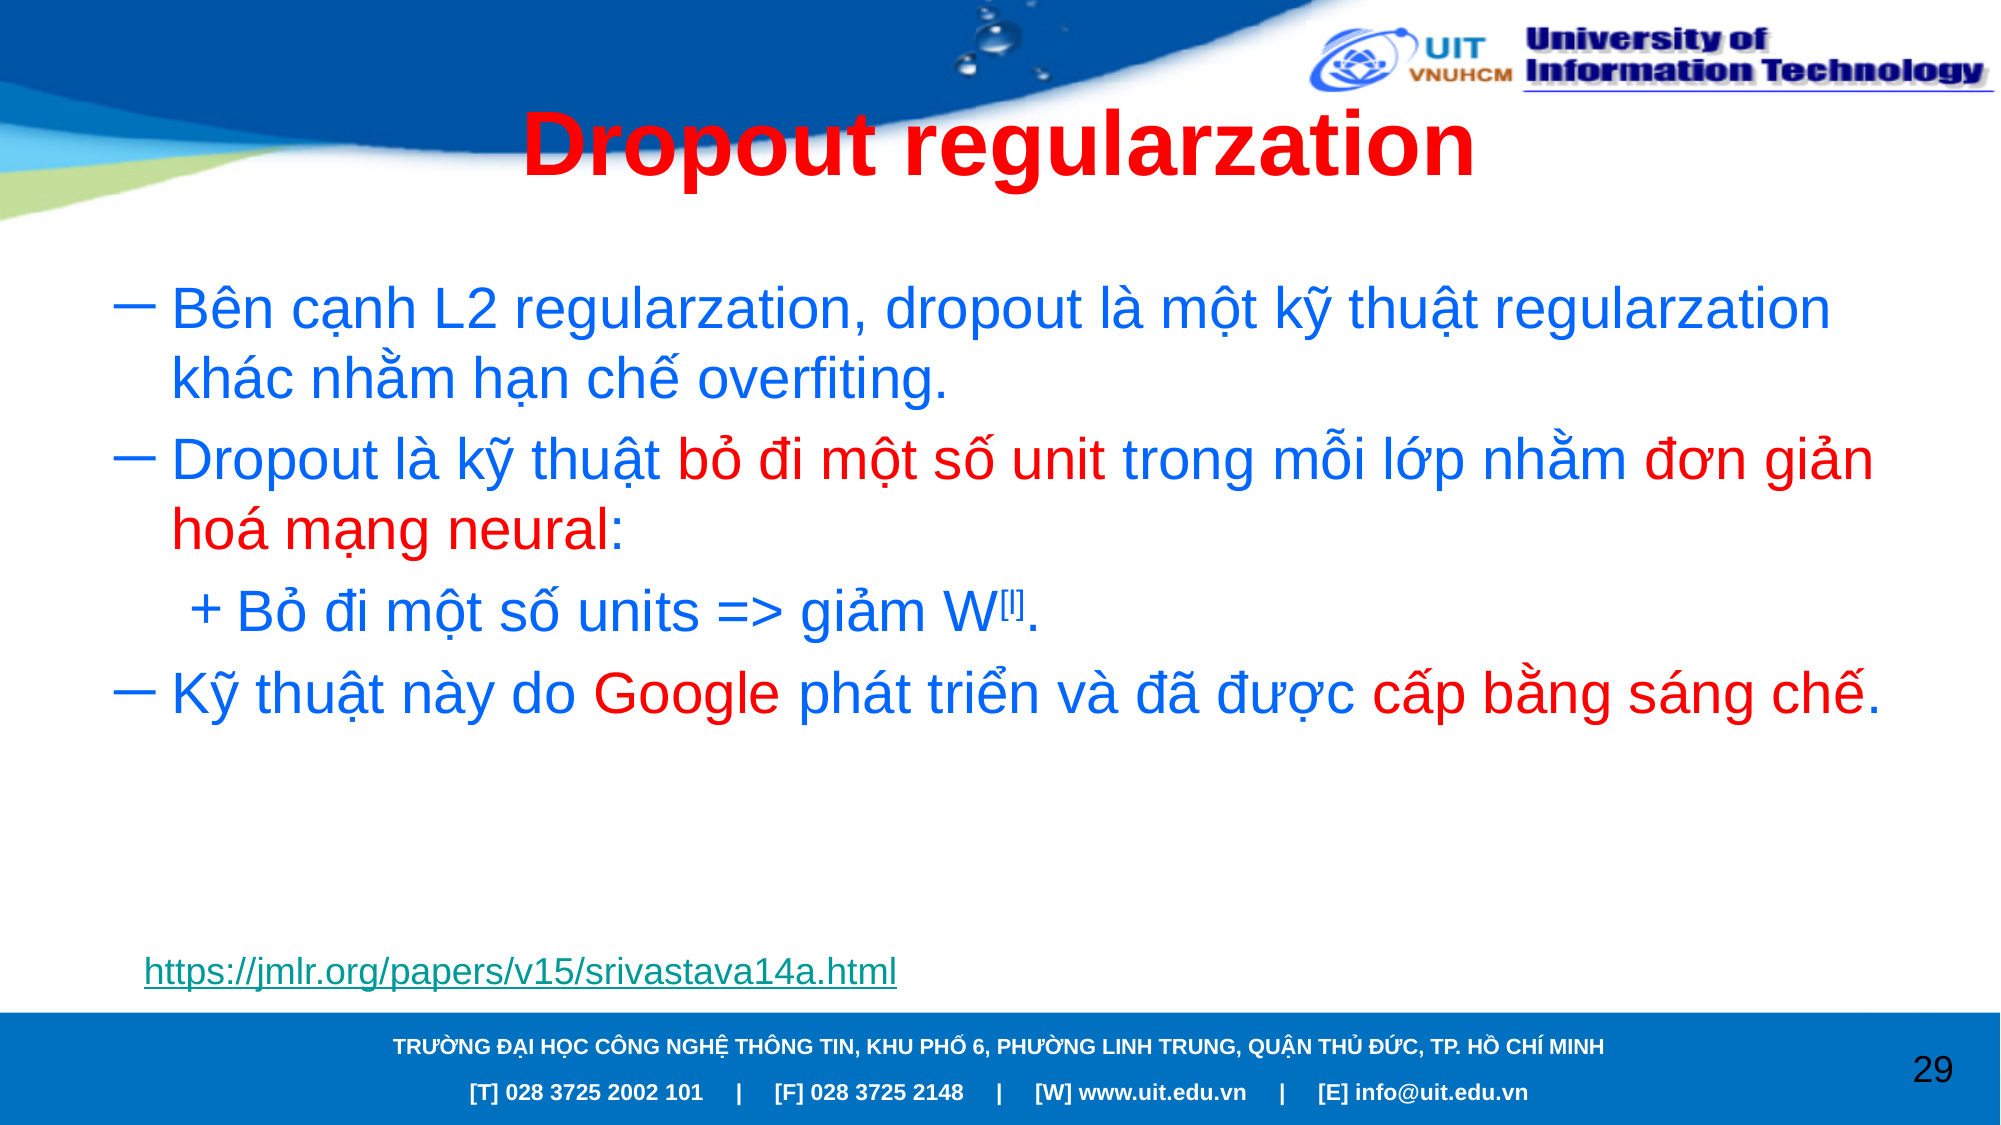

# Dropout regularzation
Bên cạnh L2 regularzation, dropout là một kỹ thuật regularzation khác nhằm hạn chế overfiting.
Dropout là kỹ thuật bỏ đi một số unit trong mỗi lớp nhằm đơn giản hoá mạng neural:
Bỏ đi một số units => giảm W[l].
Kỹ thuật này do Google phát triển và đã được cấp bằng sáng chế.
https://jmlr.org/papers/v15/srivastava14a.html